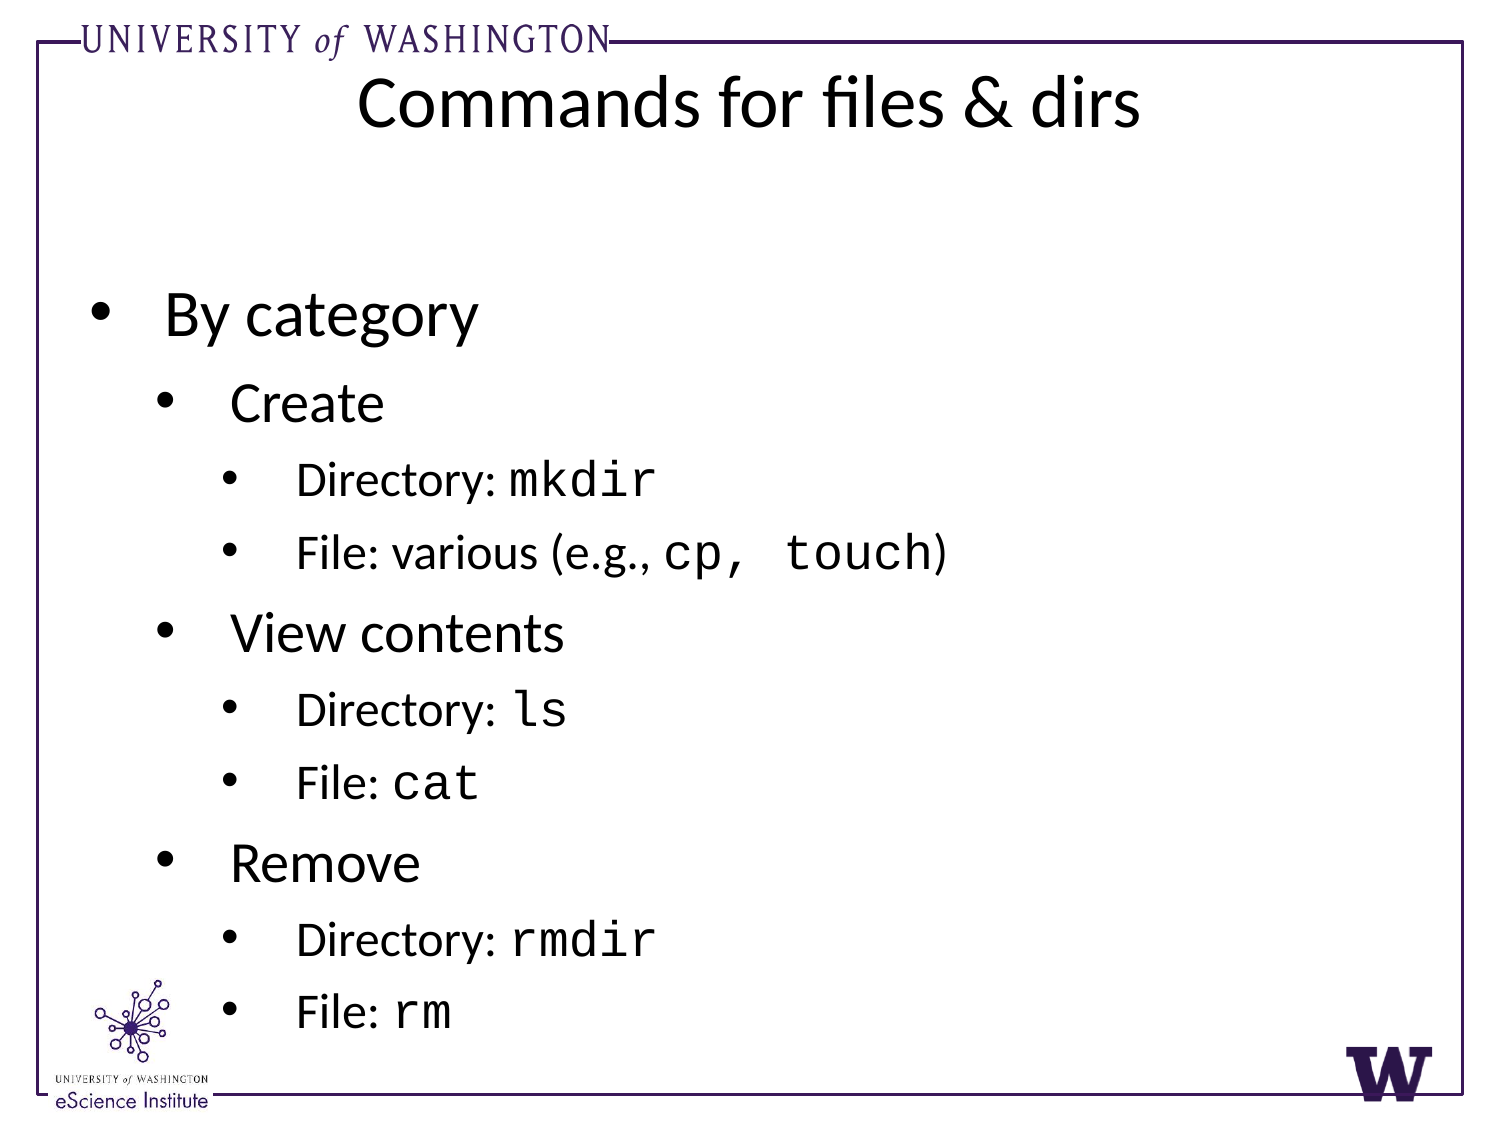

# Commands for files & dirs
By category
Create
Directory: mkdir
File: various (e.g., cp, touch)
View contents
Directory: ls
File: cat
Remove
Directory: rmdir
File: rm